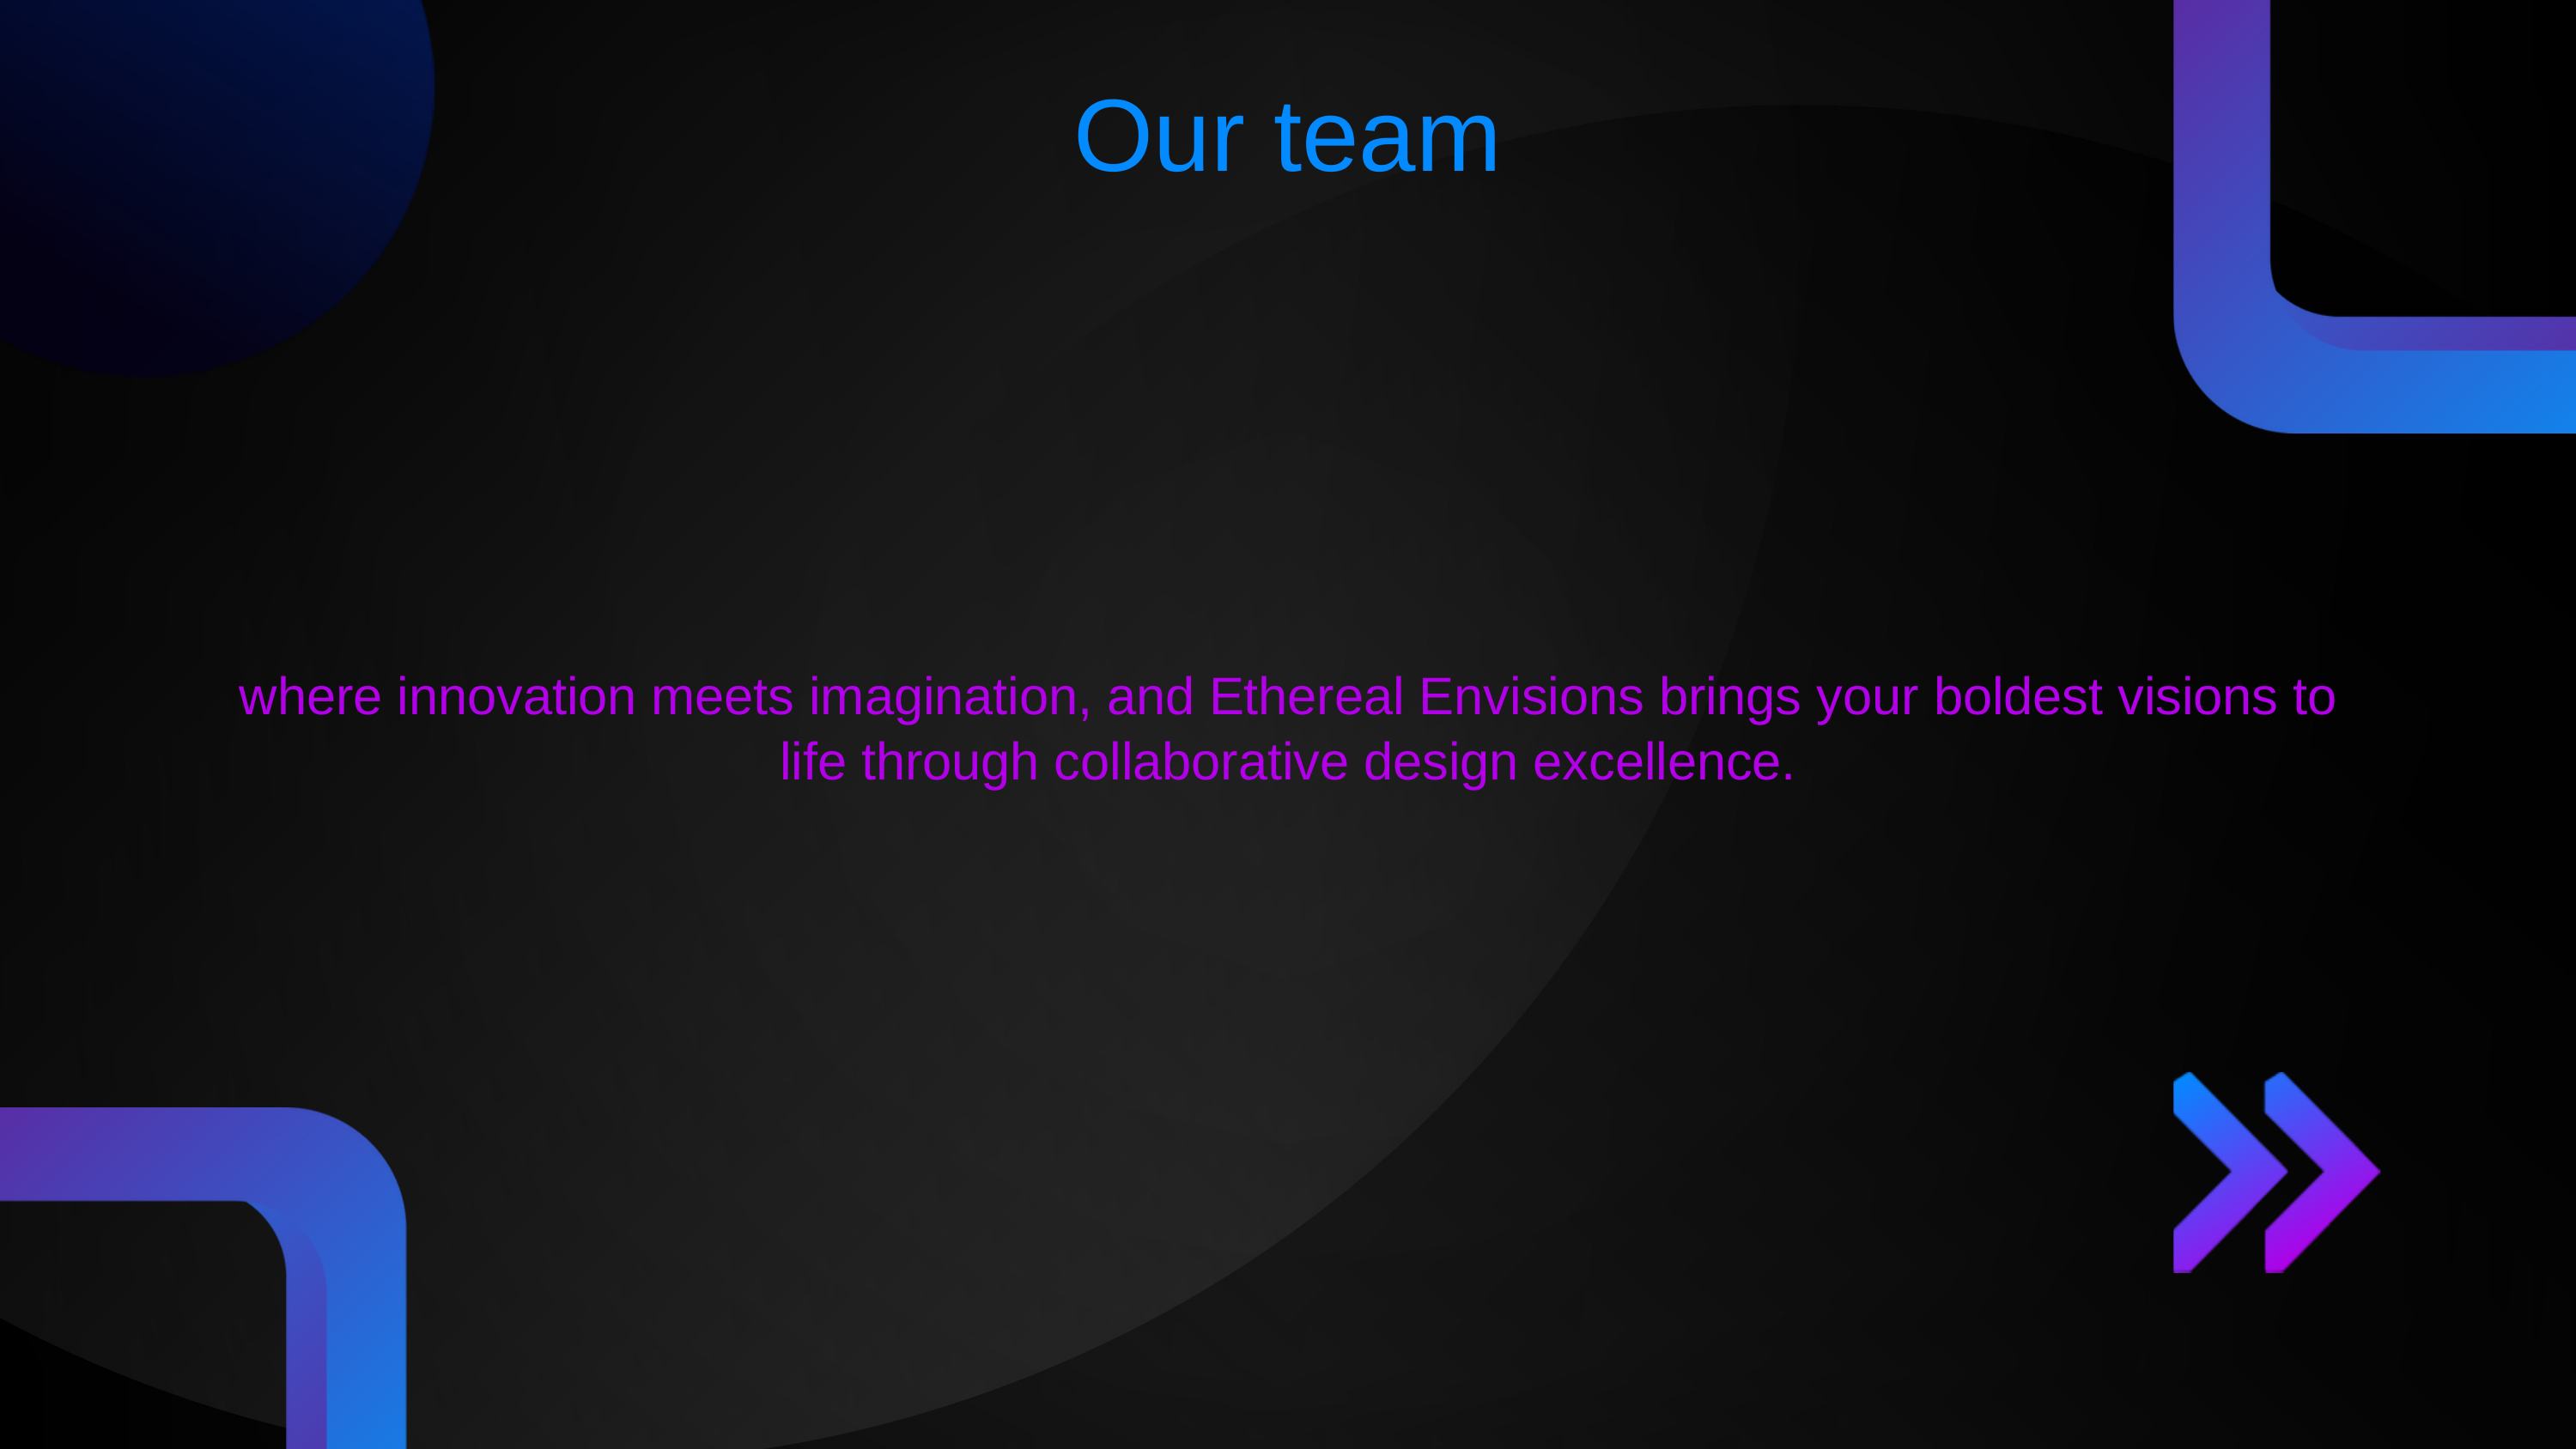

Our team
where innovation meets imagination, and Ethereal Envisions brings your boldest visions to life through collaborative design excellence.